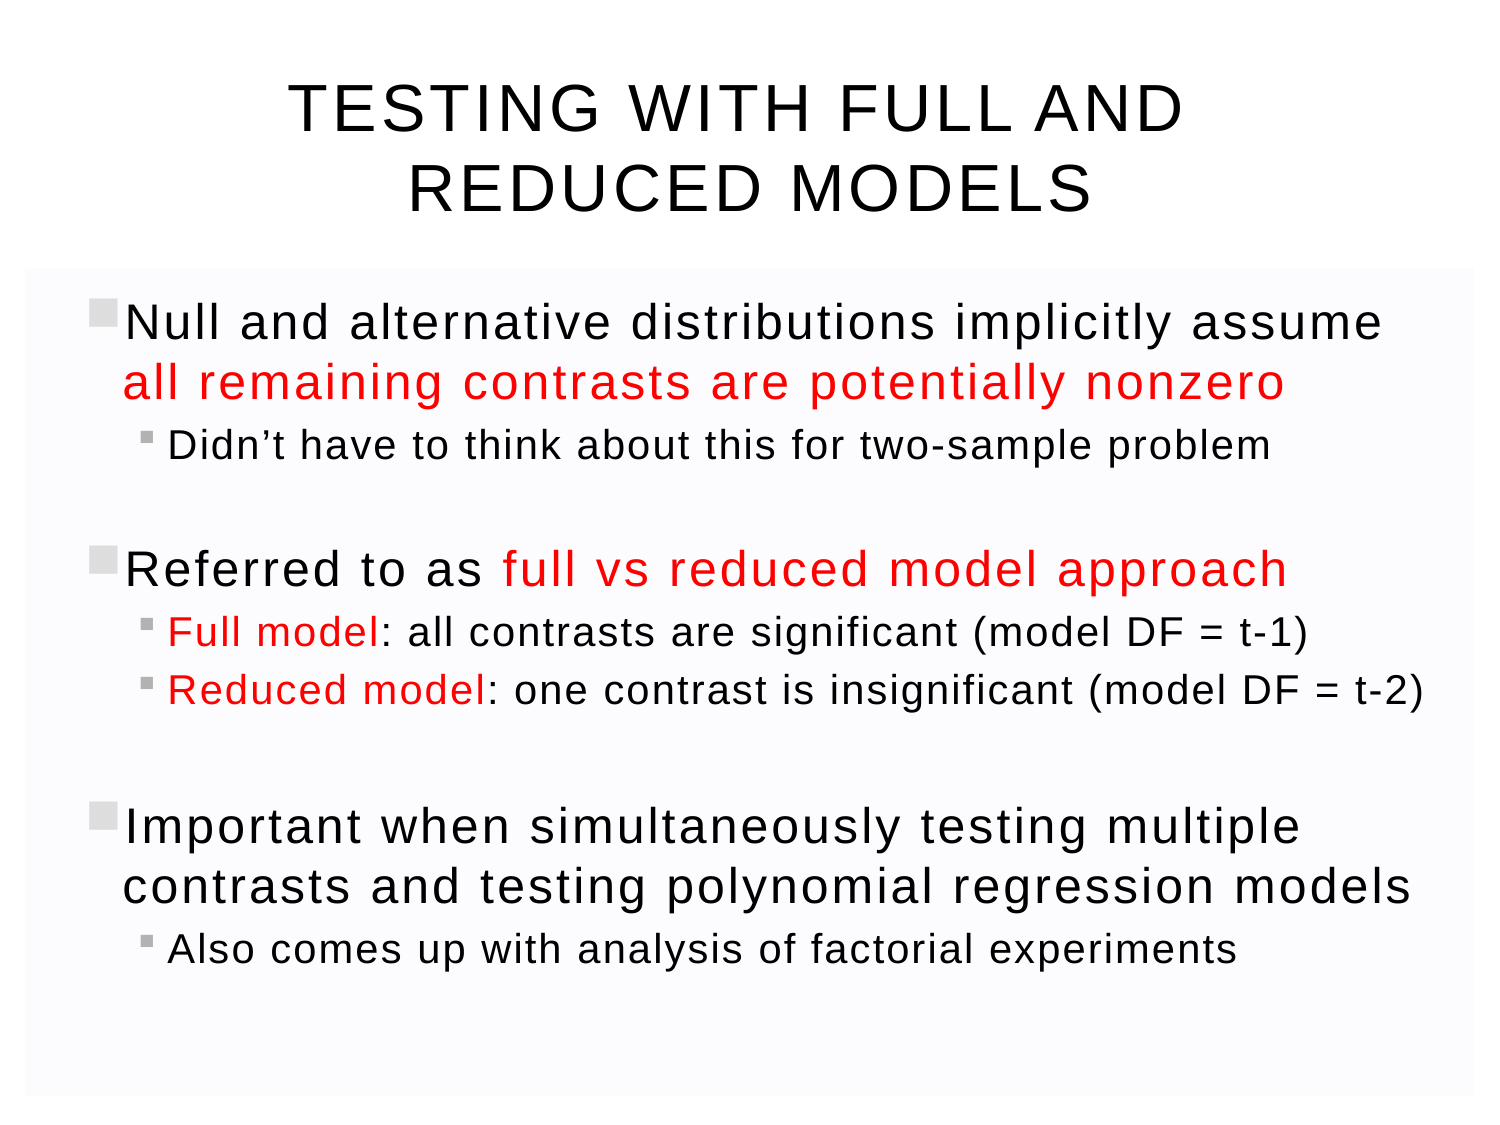

# Testing with Full and Reduced models
Null and alternative distributions implicitly assume all remaining contrasts are potentially nonzero
Didn’t have to think about this for two-sample problem

Referred to as full vs reduced model approach
Full model: all contrasts are significant (model DF = t-1)
Reduced model: one contrast is insignificant (model DF = t-2)

Important when simultaneously testing multiple contrasts and testing polynomial regression models
Also comes up with analysis of factorial experiments